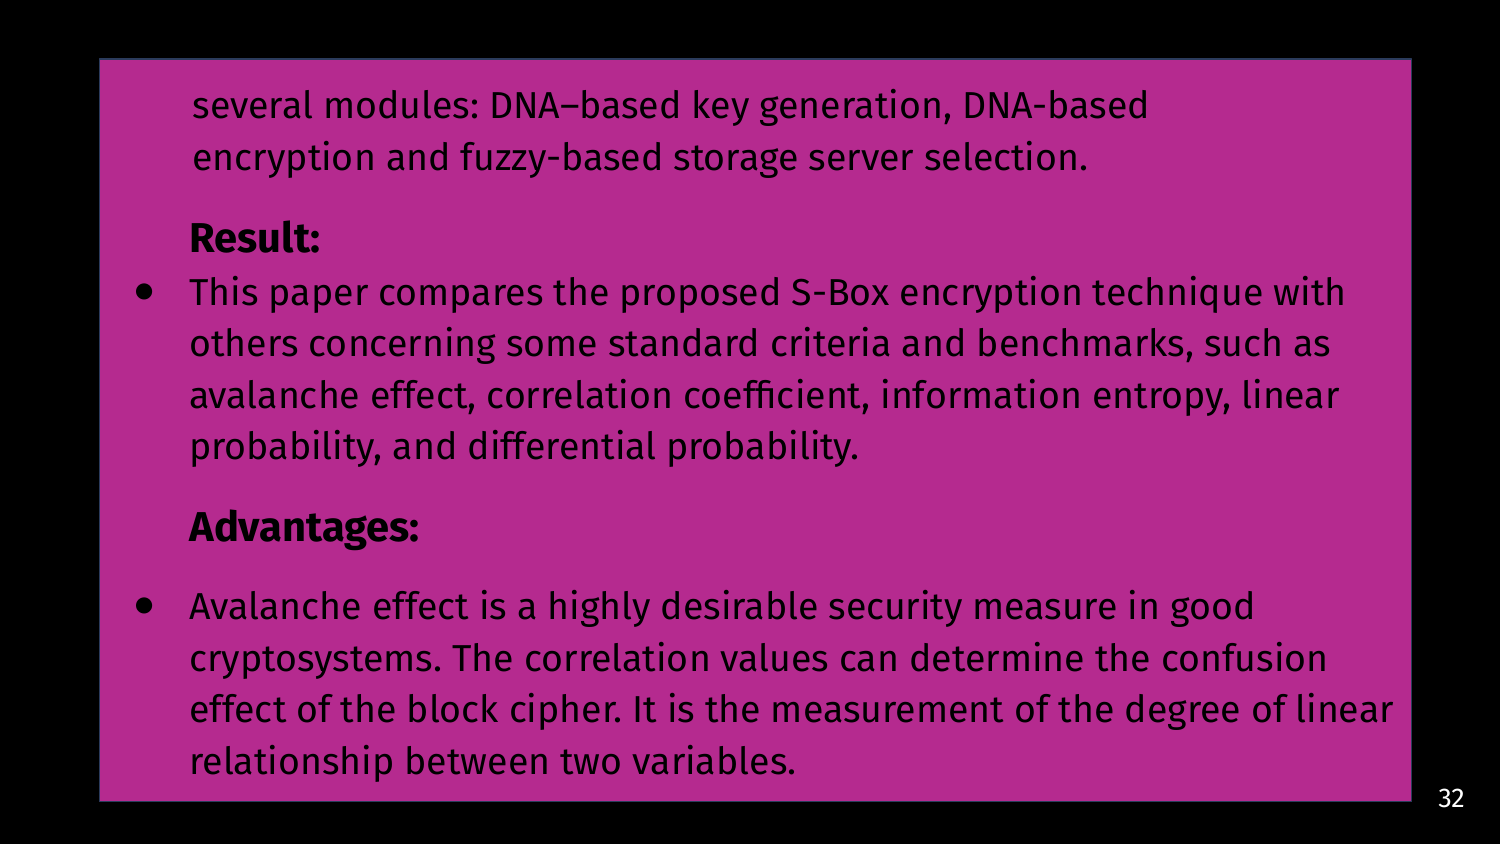

Result:
This paper compares the proposed S-Box encryption technique with others concerning some standard criteria and benchmarks, such as avalanche effect, correlation coefficient, information entropy, linear probability, and differential probability.
          Advantages:
Avalanche effect is a highly desirable security measure in good cryptosystems. The correlation values can determine the confusion effect of the block cipher. It is the measurement of the degree of linear relationship between two variables.

several modules: DNA–based key generation, DNA-based encryption and fuzzy-based storage server selection.
#

32